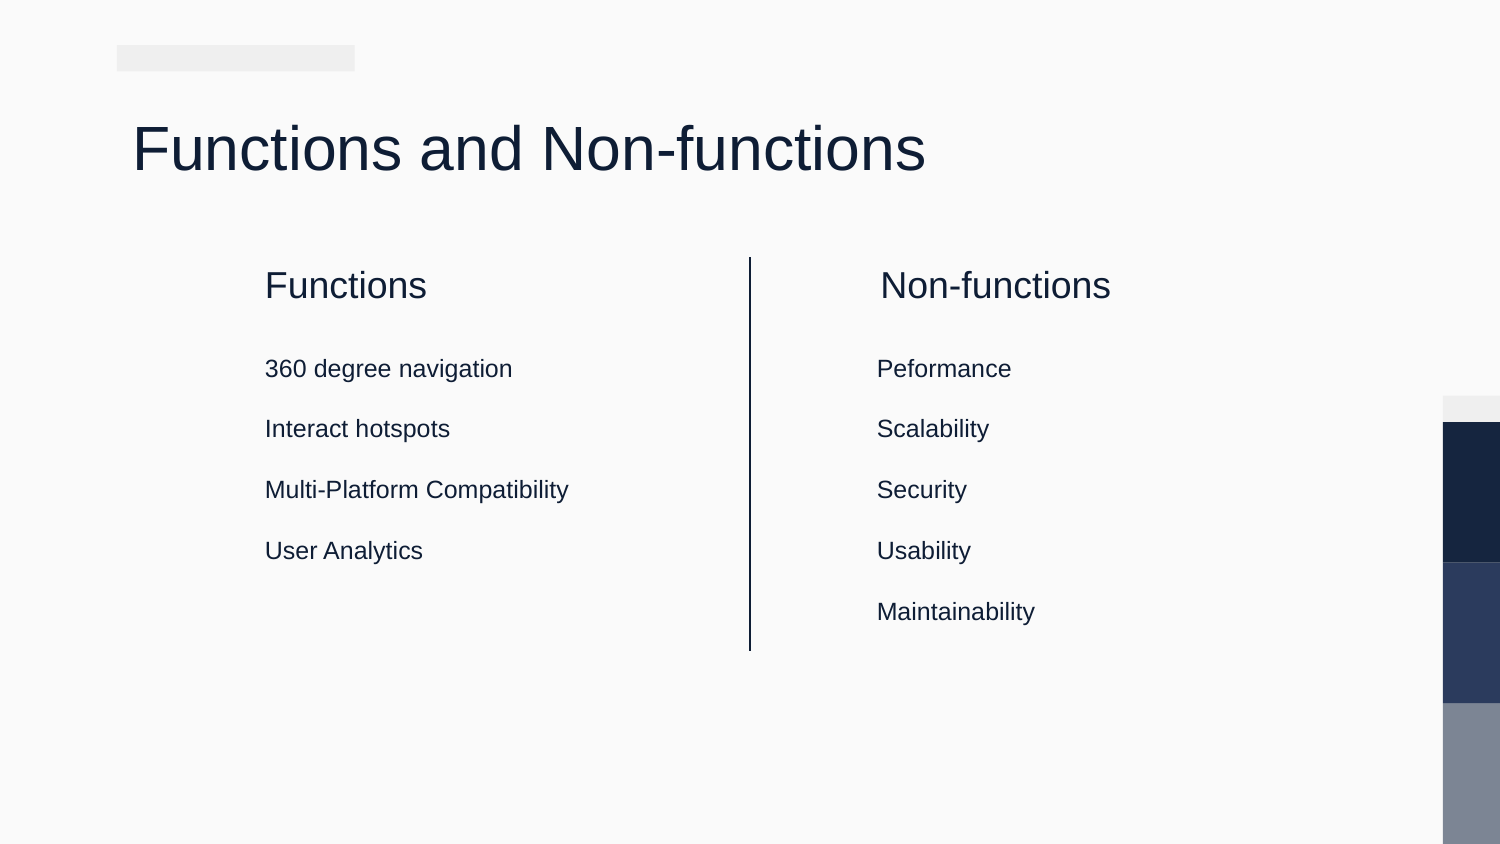

# Functions and Non-functions

| Functions | Non-functions |
| --- | --- |
| 360 degree navigation | Peformance |
| Interact hotspots | Scalability |
| Multi-Platform Compatibility | Security |
| User Analytics | Usability |
|  | Maintainability |